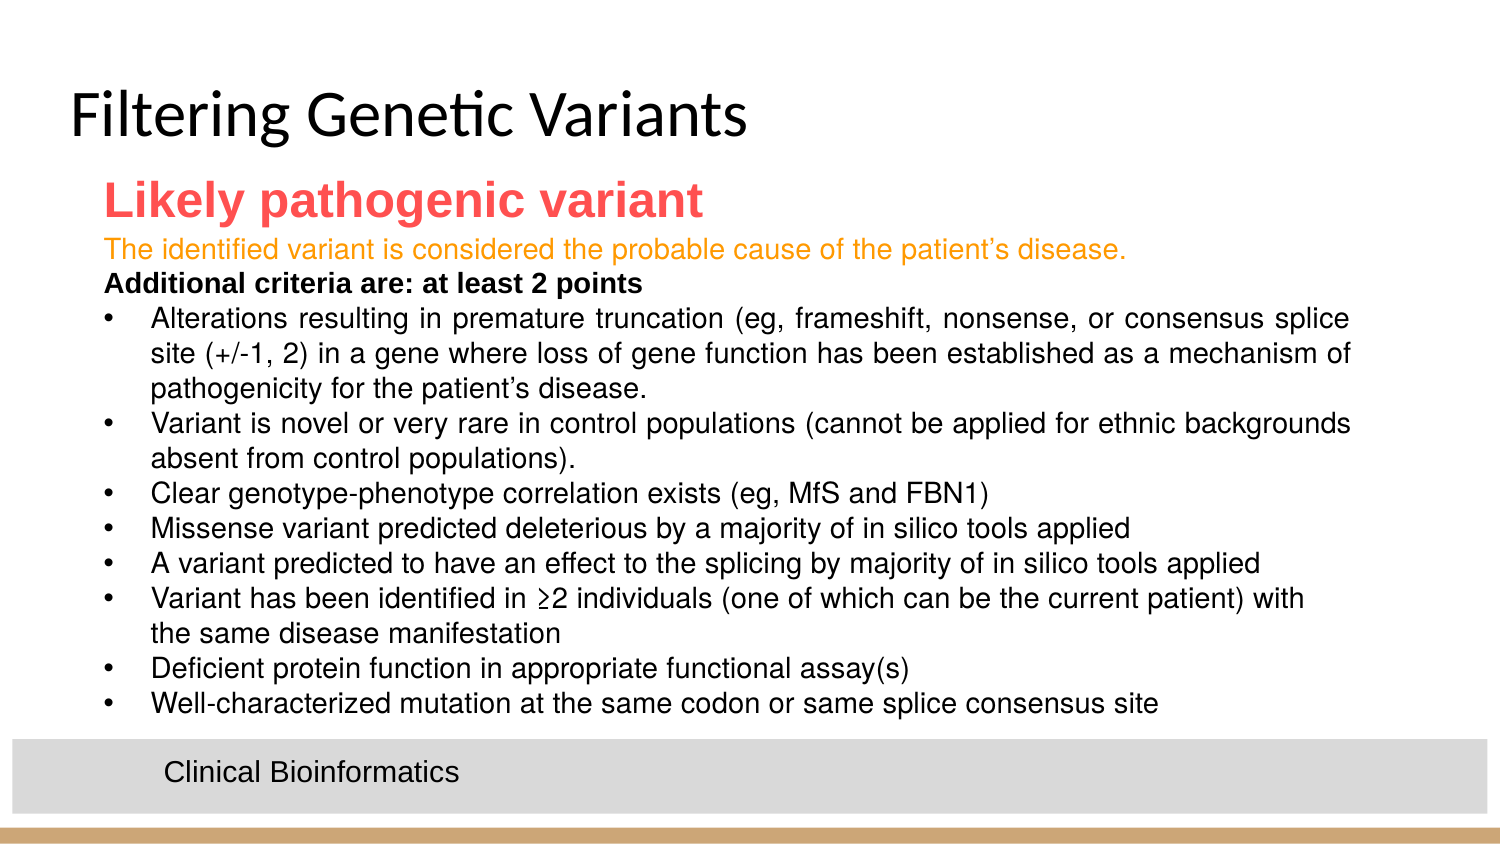

# Filtering Genetic Variants
Likely pathogenic variant
The identified variant is considered the probable cause of the patient’s disease.
Additional criteria are: at least 2 points
Alterations resulting in premature truncation (eg, frameshift, nonsense, or consensus splice  site (+/-1, 2) in a gene where loss of gene function has been established as a mechanism of  pathogenicity for the patient’s disease.
Variant is novel or very rare in control populations (cannot be applied for ethnic backgrounds  absent from control populations).
Clear genotype-phenotype correlation exists (eg, MfS and FBN1)
Missense variant predicted deleterious by a majority of in silico tools applied
A variant predicted to have an effect to the splicing by majority of in silico tools applied
Variant has been identified in ≥2 individuals (one of which can be the current patient) with  the same disease manifestation
Deficient protein function in appropriate functional assay(s)
Well-characterized mutation at the same codon or same splice consensus site
Clinical Bioinformatics